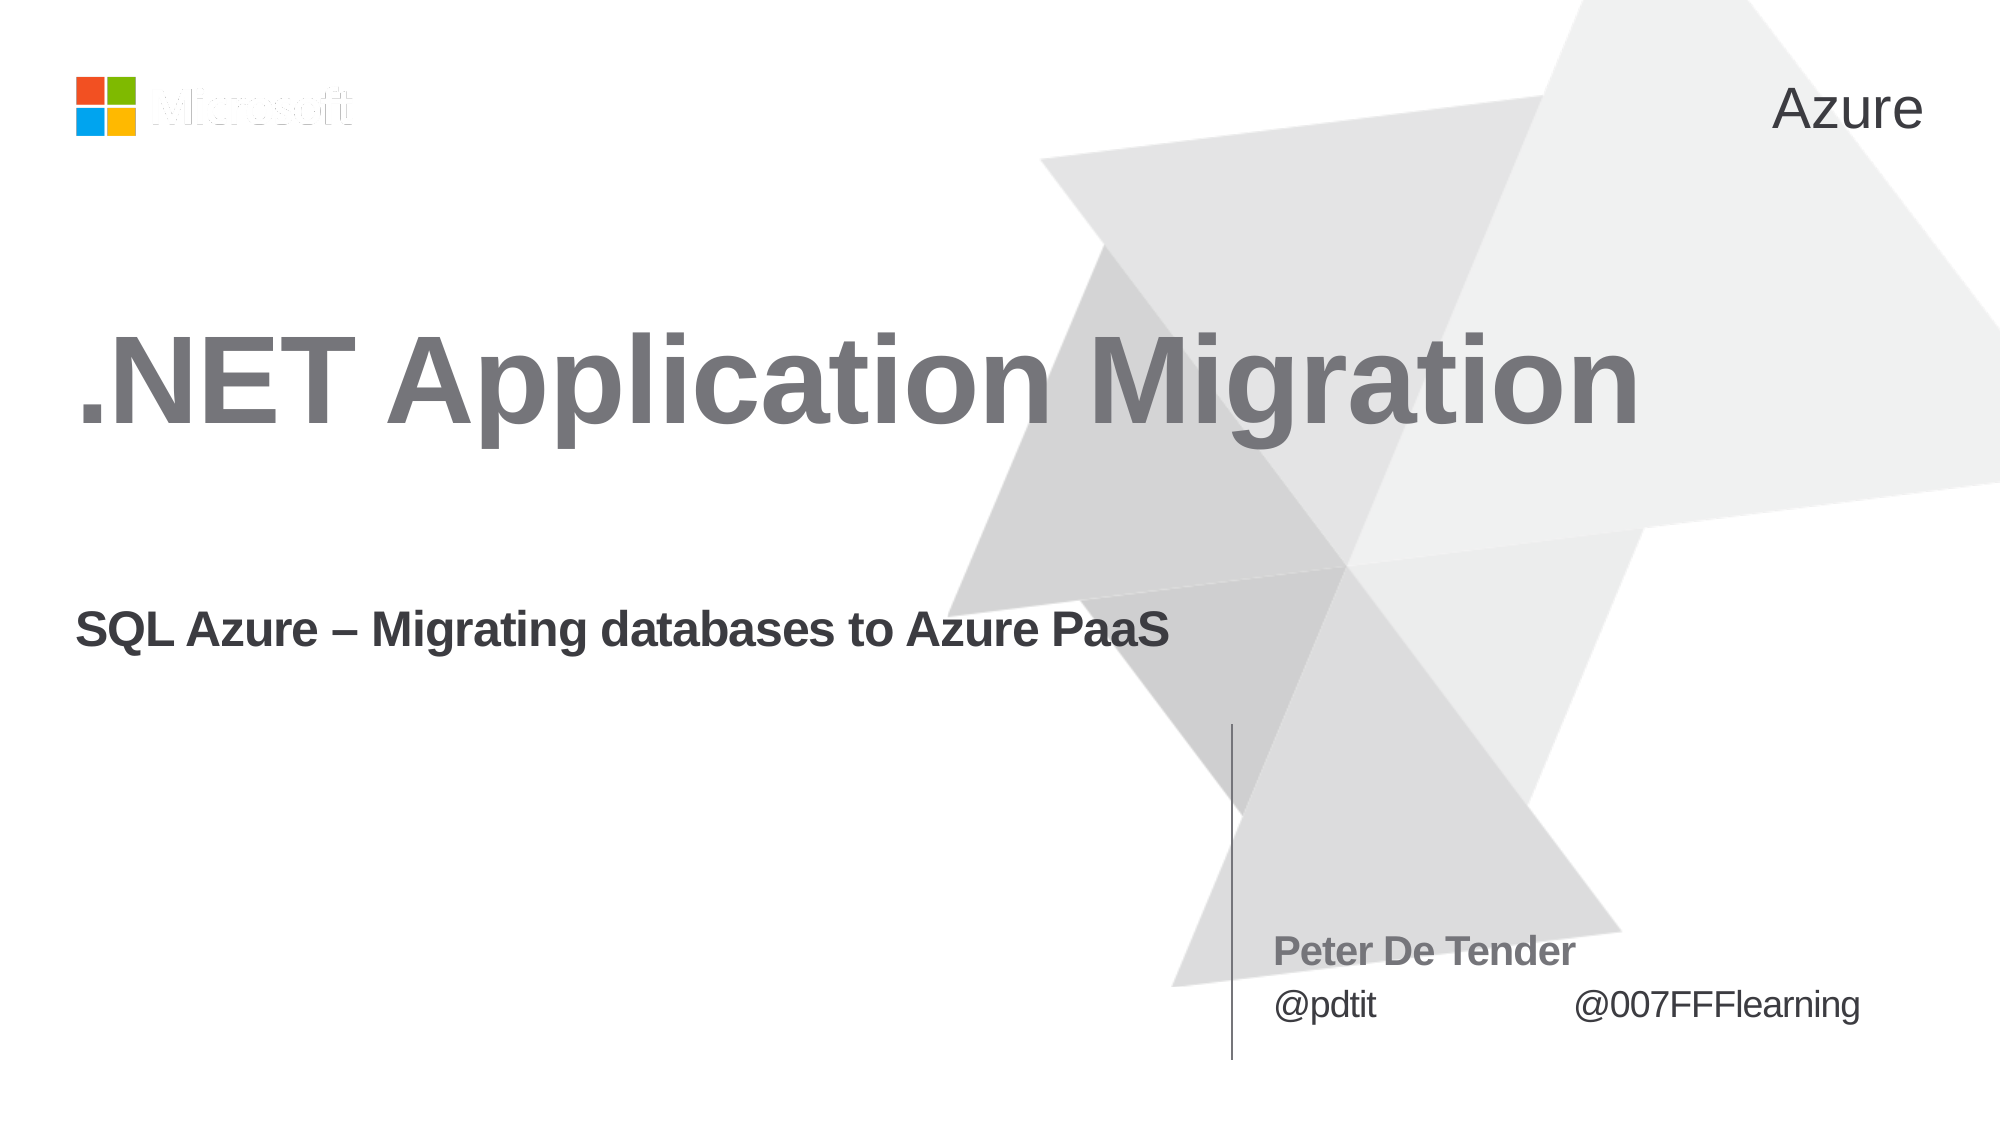

# .NET Application Migration
SQL Azure – Migrating databases to Azure PaaS
Peter De Tender
@pdtit		@007FFFlearning